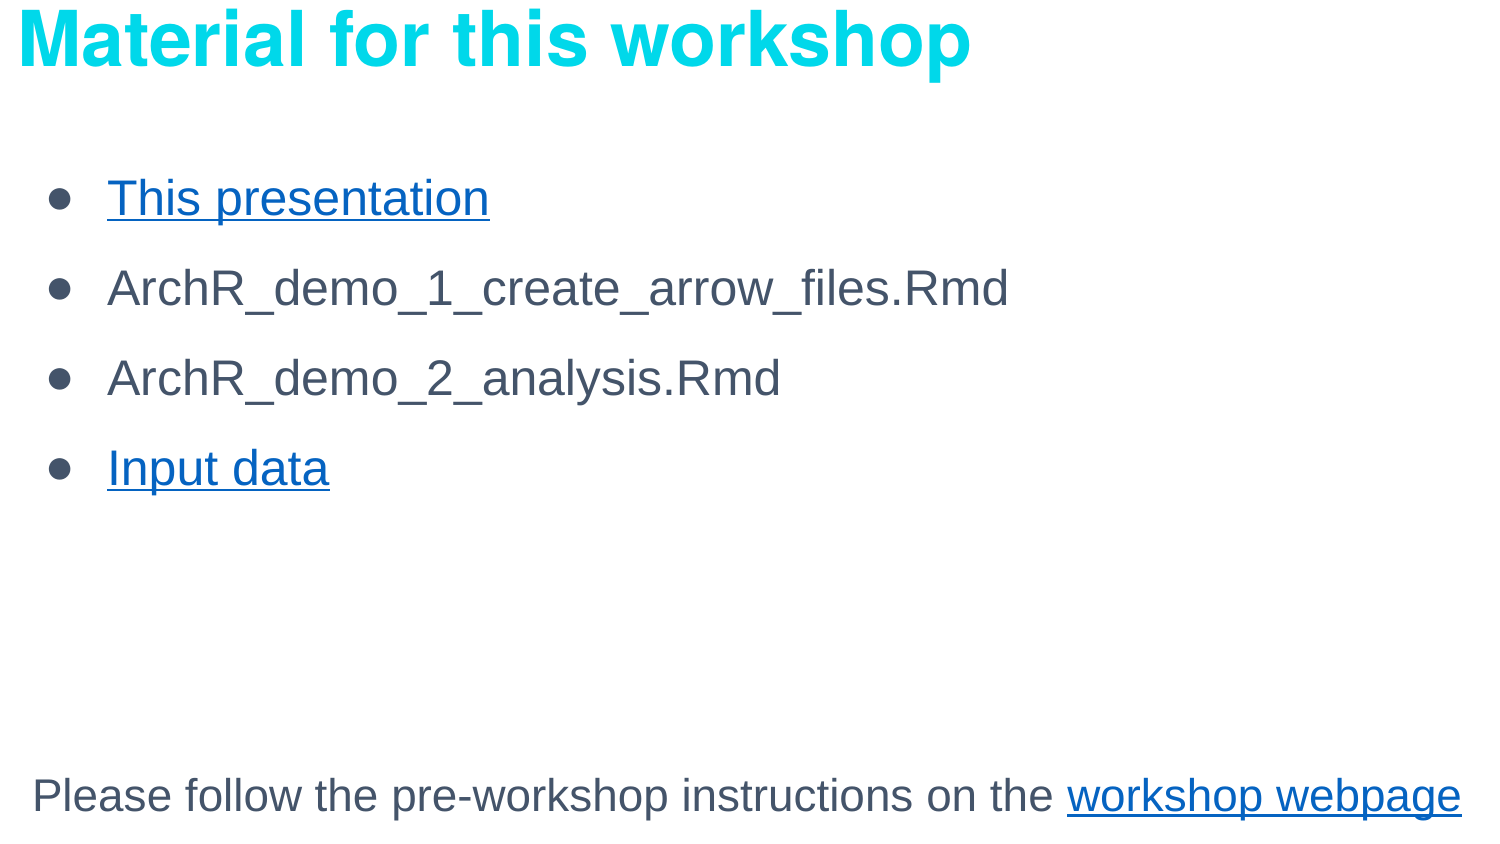

# Material for this workshop
This presentation
ArchR_demo_1_create_arrow_files.Rmd
ArchR_demo_2_analysis.Rmd
Input data

Please follow the pre-workshop instructions on the workshop webpage